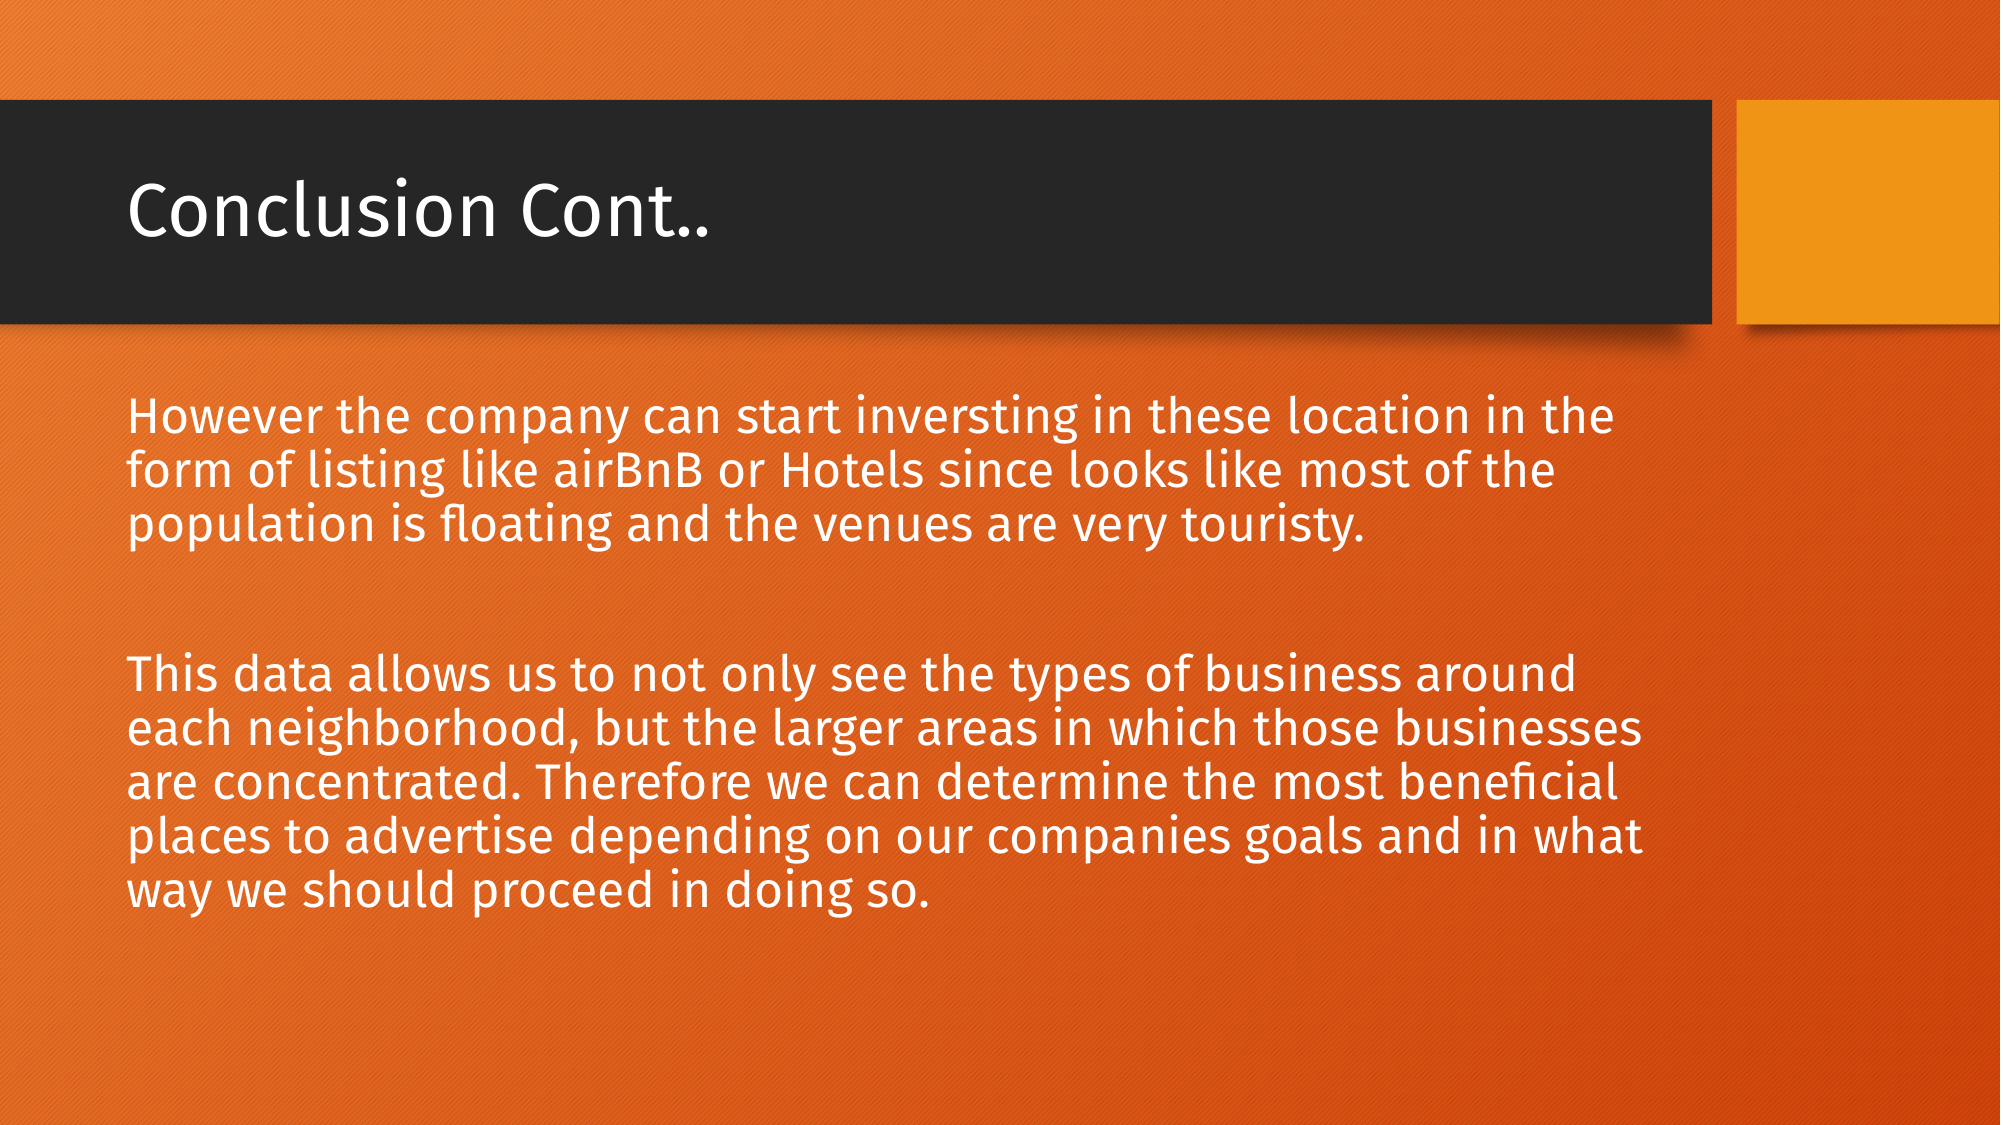

# Conclusion Cont..
However the company can start inversting in these location in the form of listing like airBnB or Hotels since looks like most of the population is floating and the venues are very touristy.

This data allows us to not only see the types of business around each neighborhood, but the larger areas in which those businesses are concentrated. Therefore we can determine the most beneficial places to advertise depending on our companies goals and in what way we should proceed in doing so.